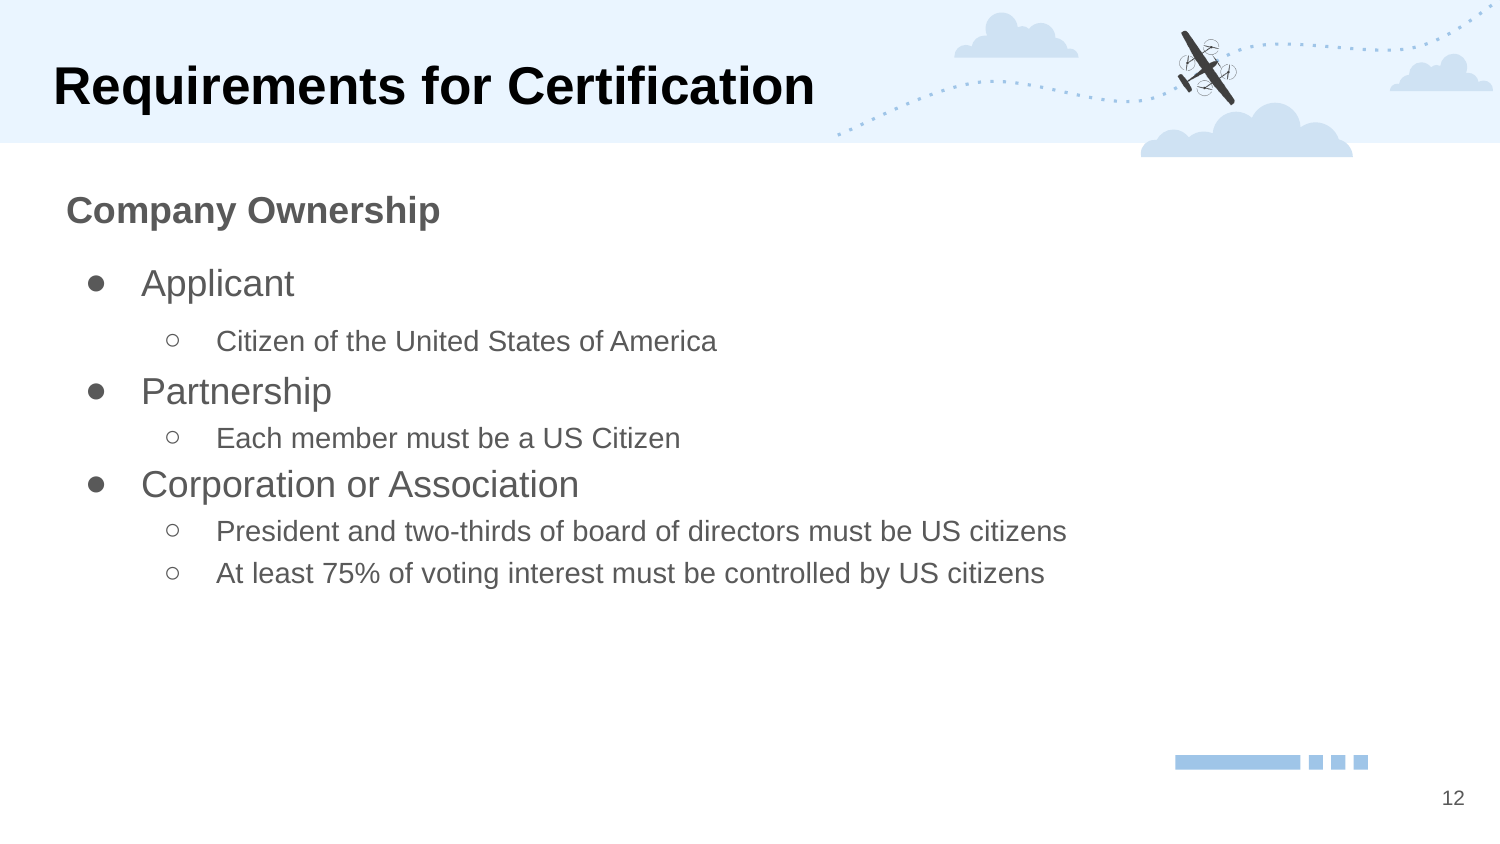

# Requirements for Certification
Company Ownership
Applicant
Citizen of the United States of America
Partnership
Each member must be a US Citizen
Corporation or Association
President and two-thirds of board of directors must be US citizens
At least 75% of voting interest must be controlled by US citizens

12